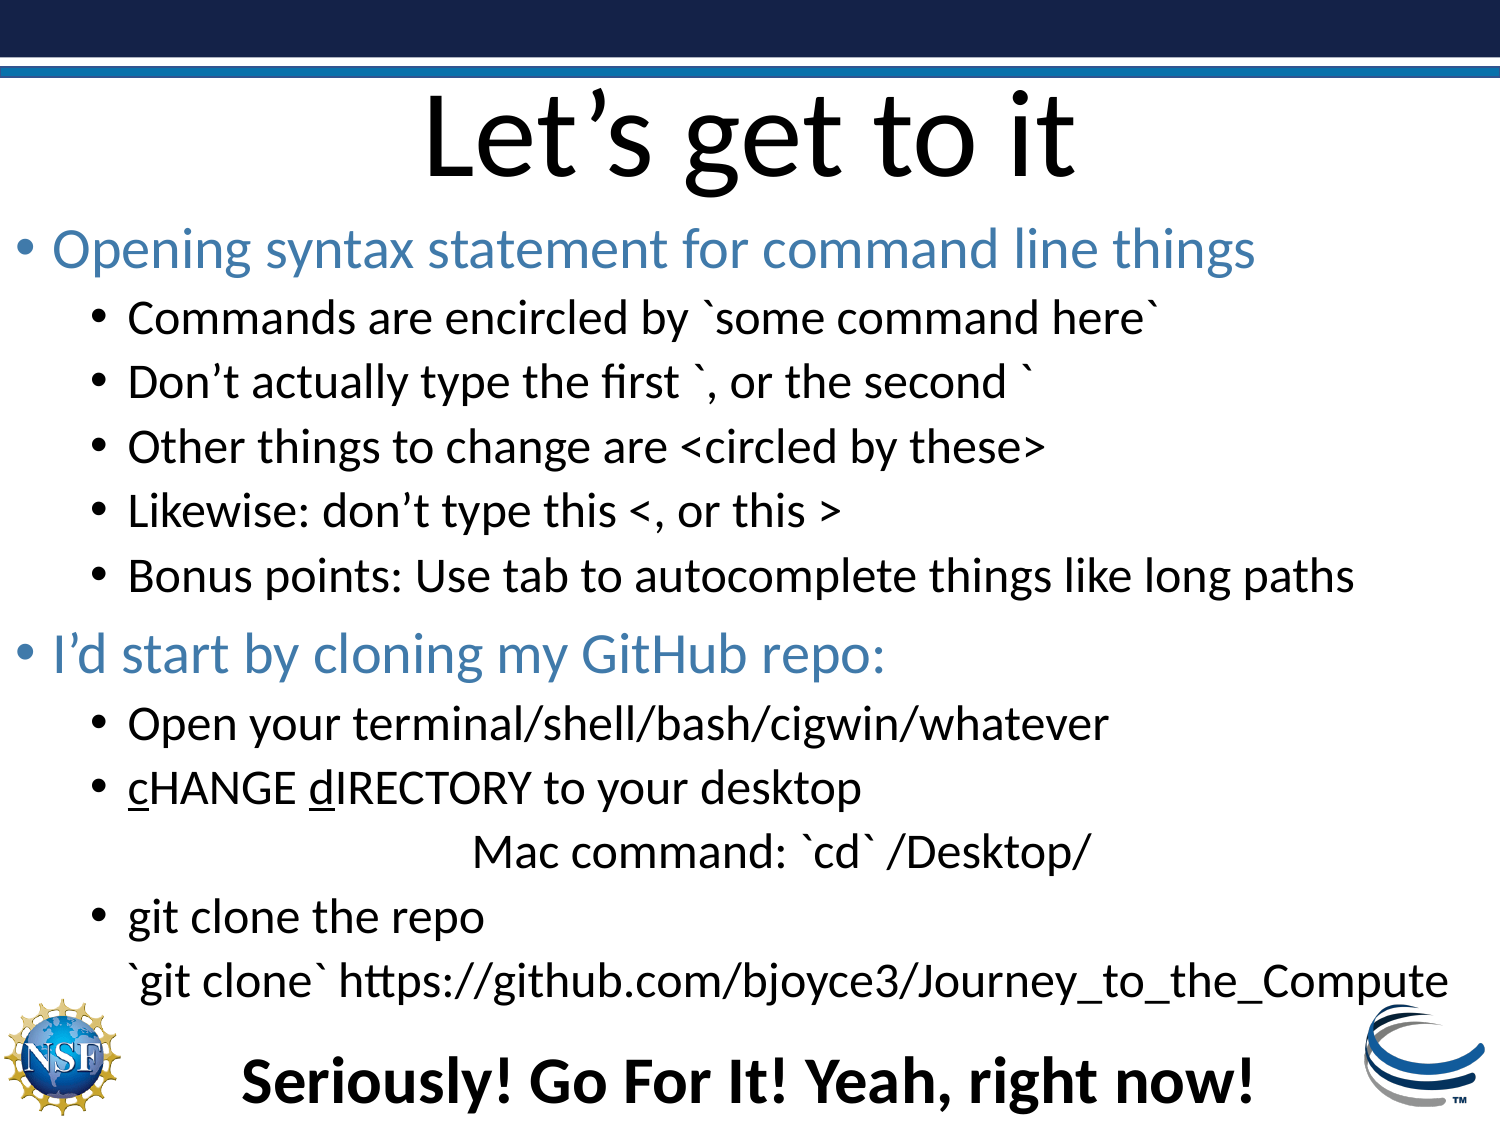

# Let’s get to it
Opening syntax statement for command line things
Commands are encircled by `some command here`
Don’t actually type the first `, or the second `
Other things to change are <circled by these>
Likewise: don’t type this <, or this >
Bonus points: Use tab to autocomplete things like long paths
I’d start by cloning my GitHub repo:
Open your terminal/shell/bash/cigwin/whatever
cHANGE dIRECTORY to your desktop
Mac command: `cd` /Desktop/
git clone the repo
`git clone` https://github.com/bjoyce3/Journey_to_the_Compute

Seriously! Go For It! Yeah, right now!